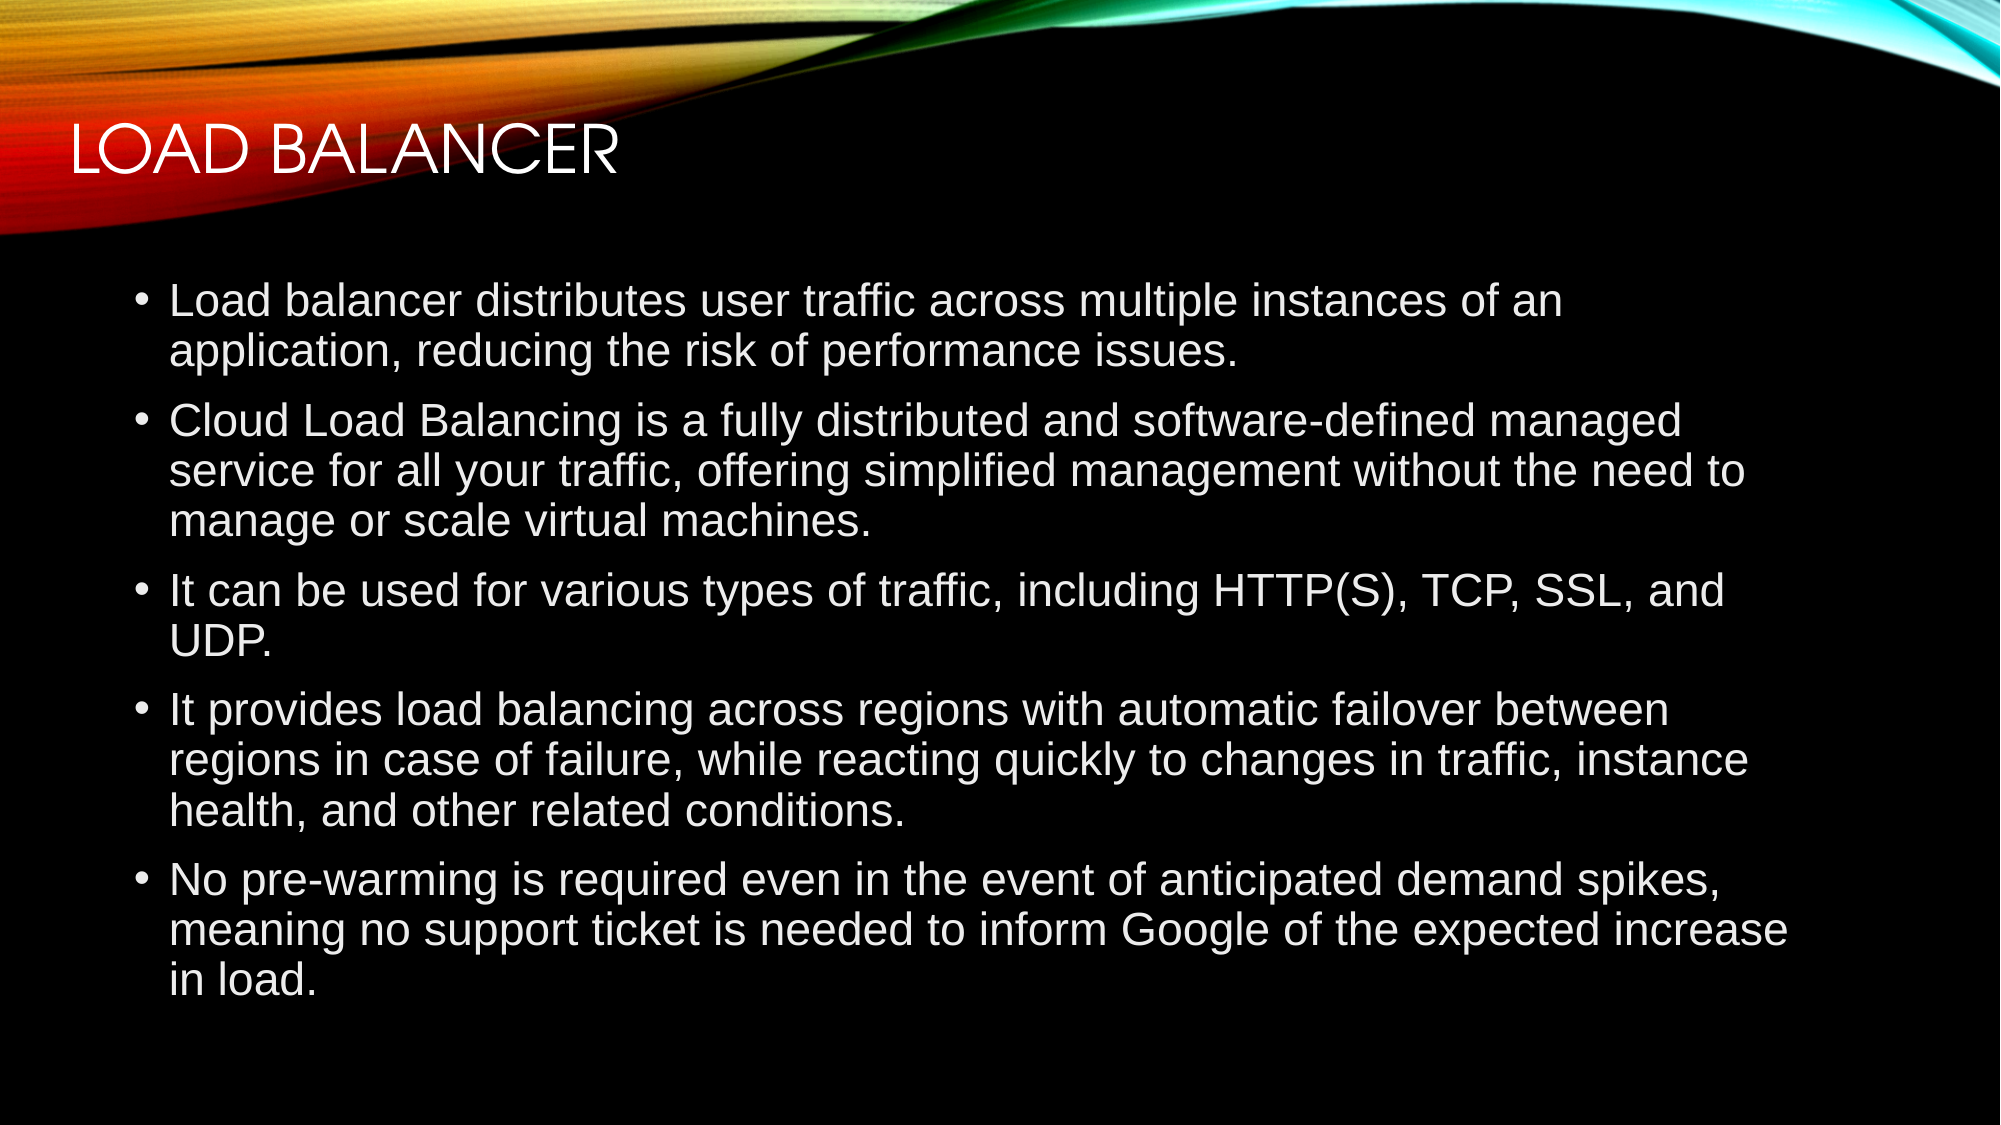

# Load balancer

Load balancer distributes user traffic across multiple instances of an application, reducing the risk of performance issues.
Cloud Load Balancing is a fully distributed and software-defined managed service for all your traffic, offering simplified management without the need to manage or scale virtual machines.
It can be used for various types of traffic, including HTTP(S), TCP, SSL, and UDP.
It provides load balancing across regions with automatic failover between regions in case of failure, while reacting quickly to changes in traffic, instance health, and other related conditions.
No pre-warming is required even in the event of anticipated demand spikes, meaning no support ticket is needed to inform Google of the expected increase in load.